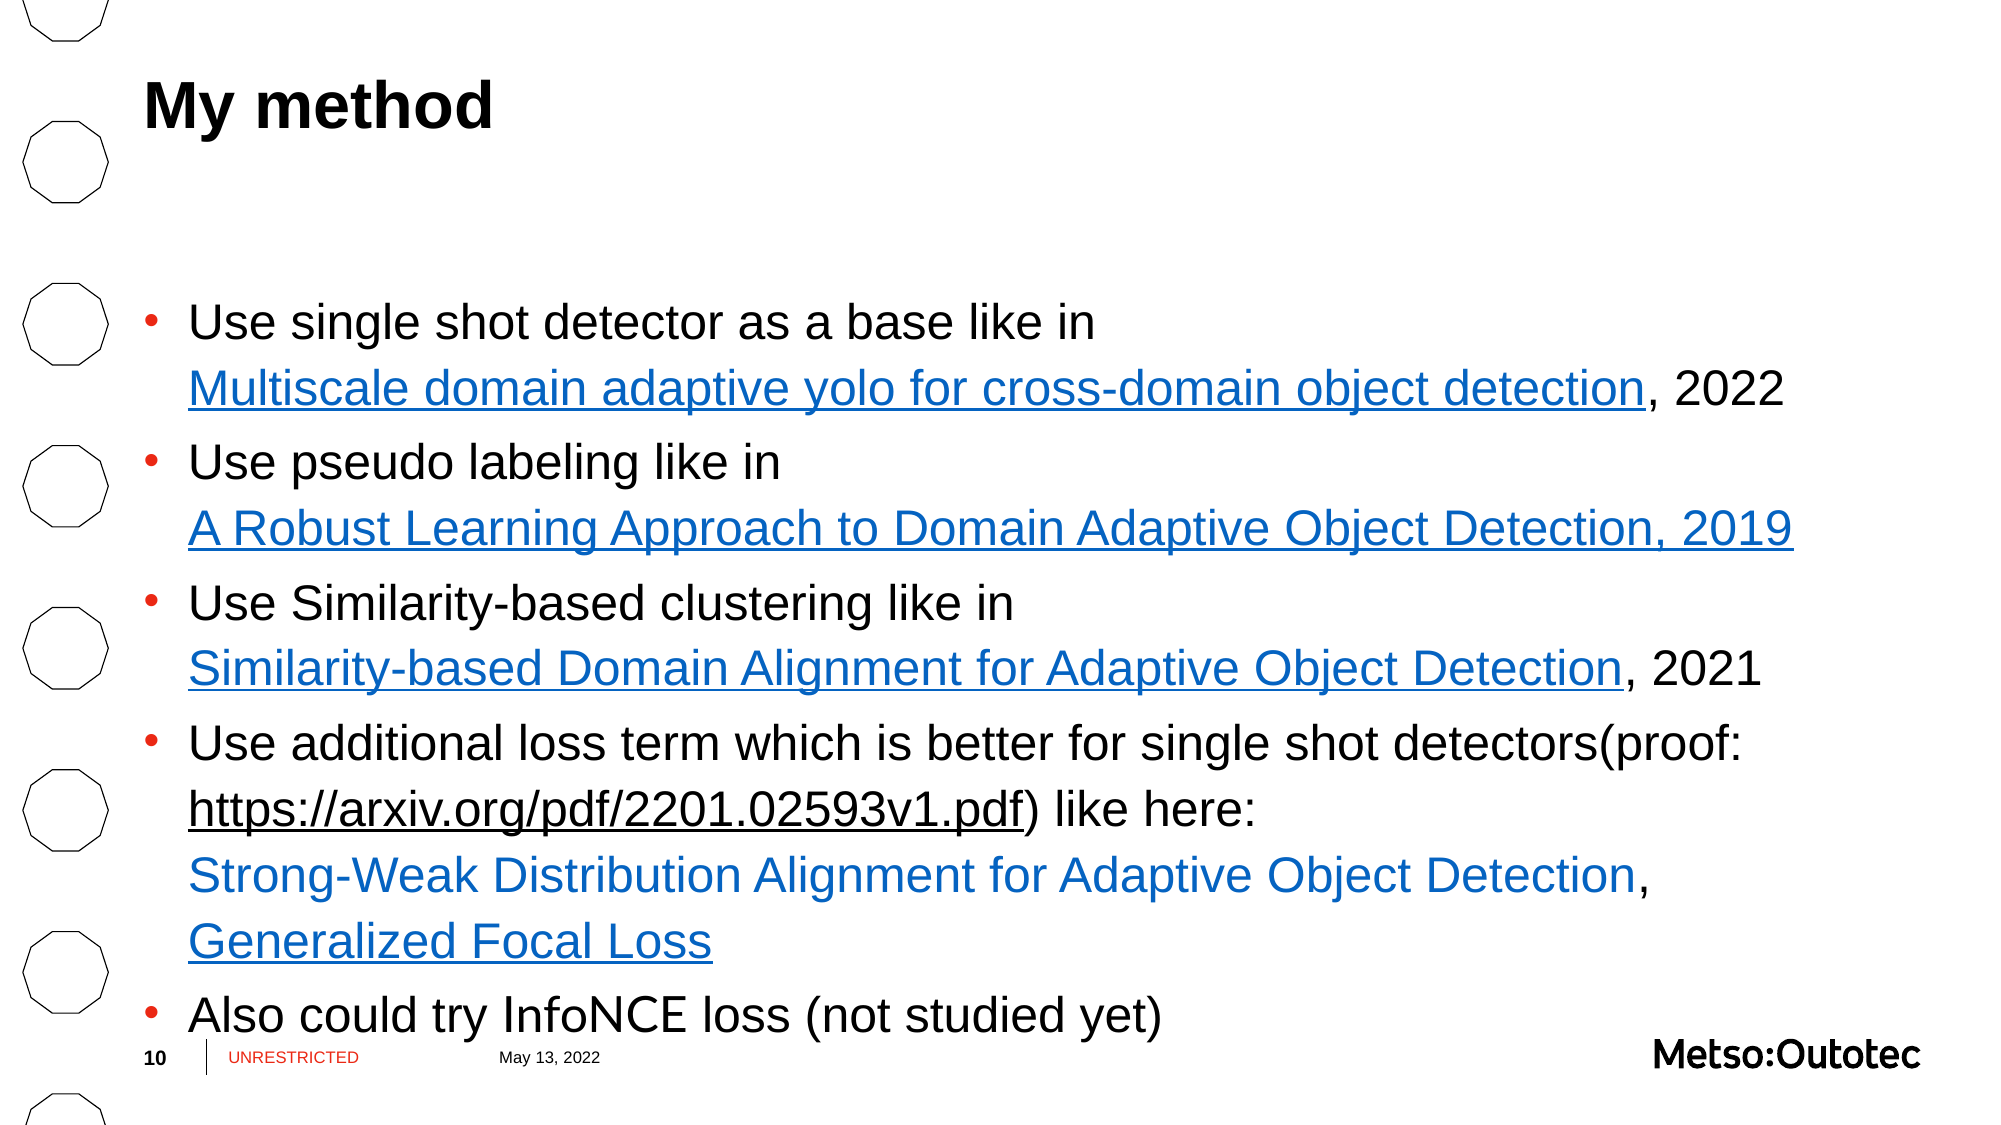

# My method

Use single shot detector as a base like in Multiscale domain adaptive yolo for cross-domain object detection, 2022
Use pseudo labeling like in A Robust Learning Approach to Domain Adaptive Object Detection, 2019
Use Similarity-based clustering like in Similarity-based Domain Alignment for Adaptive Object Detection, 2021
Use additional loss term which is better for single shot detectors(proof: https://arxiv.org/pdf/2201.02593v1.pdf) like here: Strong-Weak Distribution Alignment for Adaptive Object Detection, Generalized Focal Loss
Also could try InfoNCE loss (not studied yet)
10
UNRESTRICTED
May 13, 2022